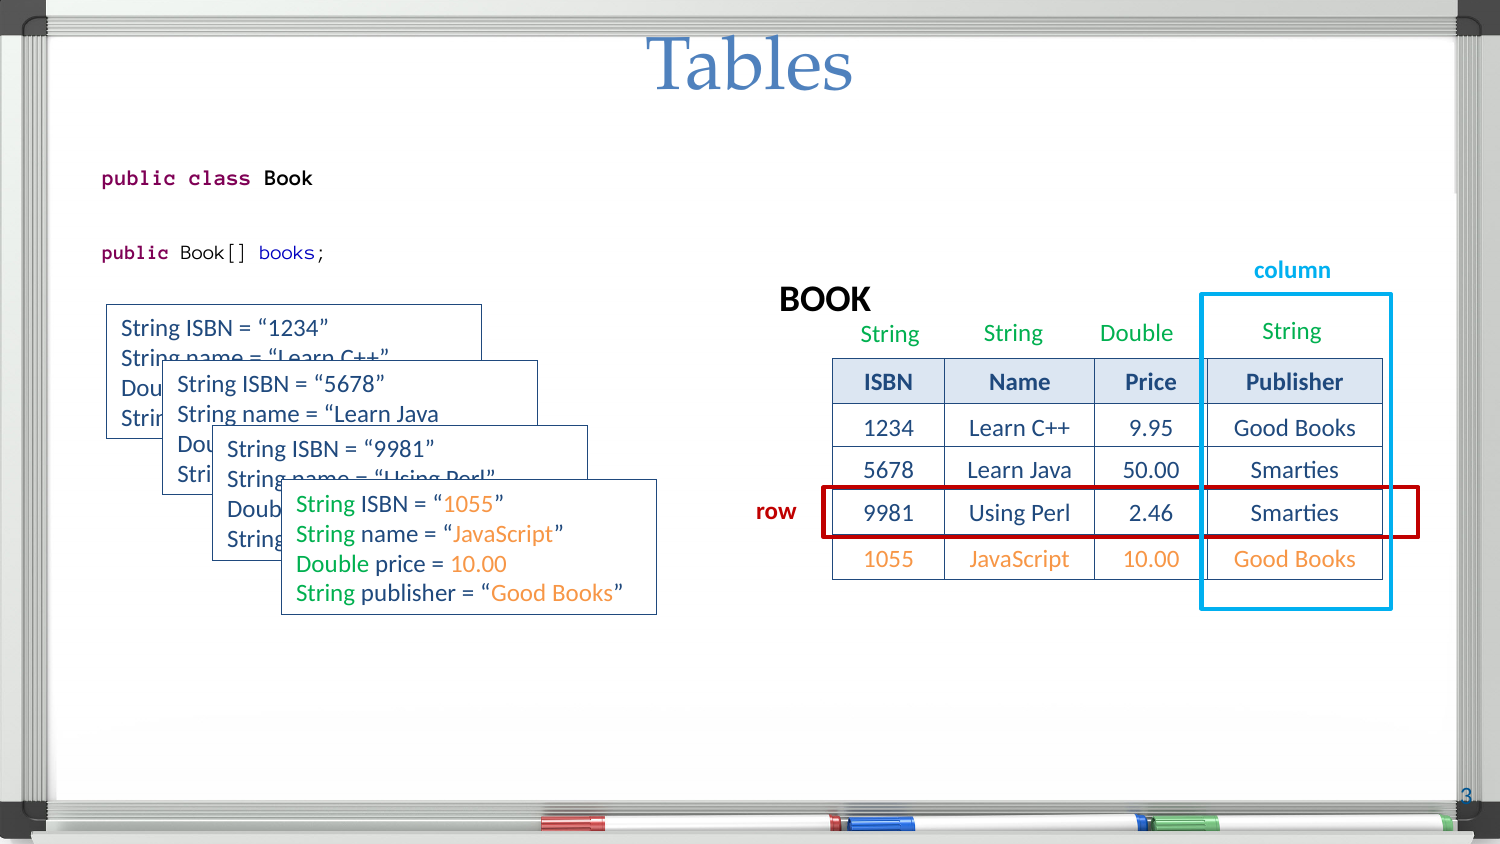

# Tables
public class Book
public Book[] books;
column
BOOK

String ISBN = “1234”
String name = “Learn C++”
Double price = 9.95
String publisher = “Good Books”
String
String
Double
String
ISBN
Name
Price
Publisher
String ISBN = “5678”
String name = “Learn Java
Double price = 50.00
String publisher = “Smarties”
1234
Learn C++
9.95
Good Books
String ISBN = “9981”
String name = “Using Perl”
Double price = 2.46
String publisher = “Smarties”
5678
Learn Java
50.00
Smarties
String ISBN = “1055”
String name = “JavaScript”
Double price = 10.00
String publisher = “Good Books”
row

9981
Using Perl
2.46
Smarties
1055
JavaScript
10.00
Good Books
3
Streams of bytes … two ways (into your program and out of your program)
Disks, consoles, sockets, keyboards, printers
Know how to talk streams and you can talk to anything
Initialization (constructor) is different. Use is the same.